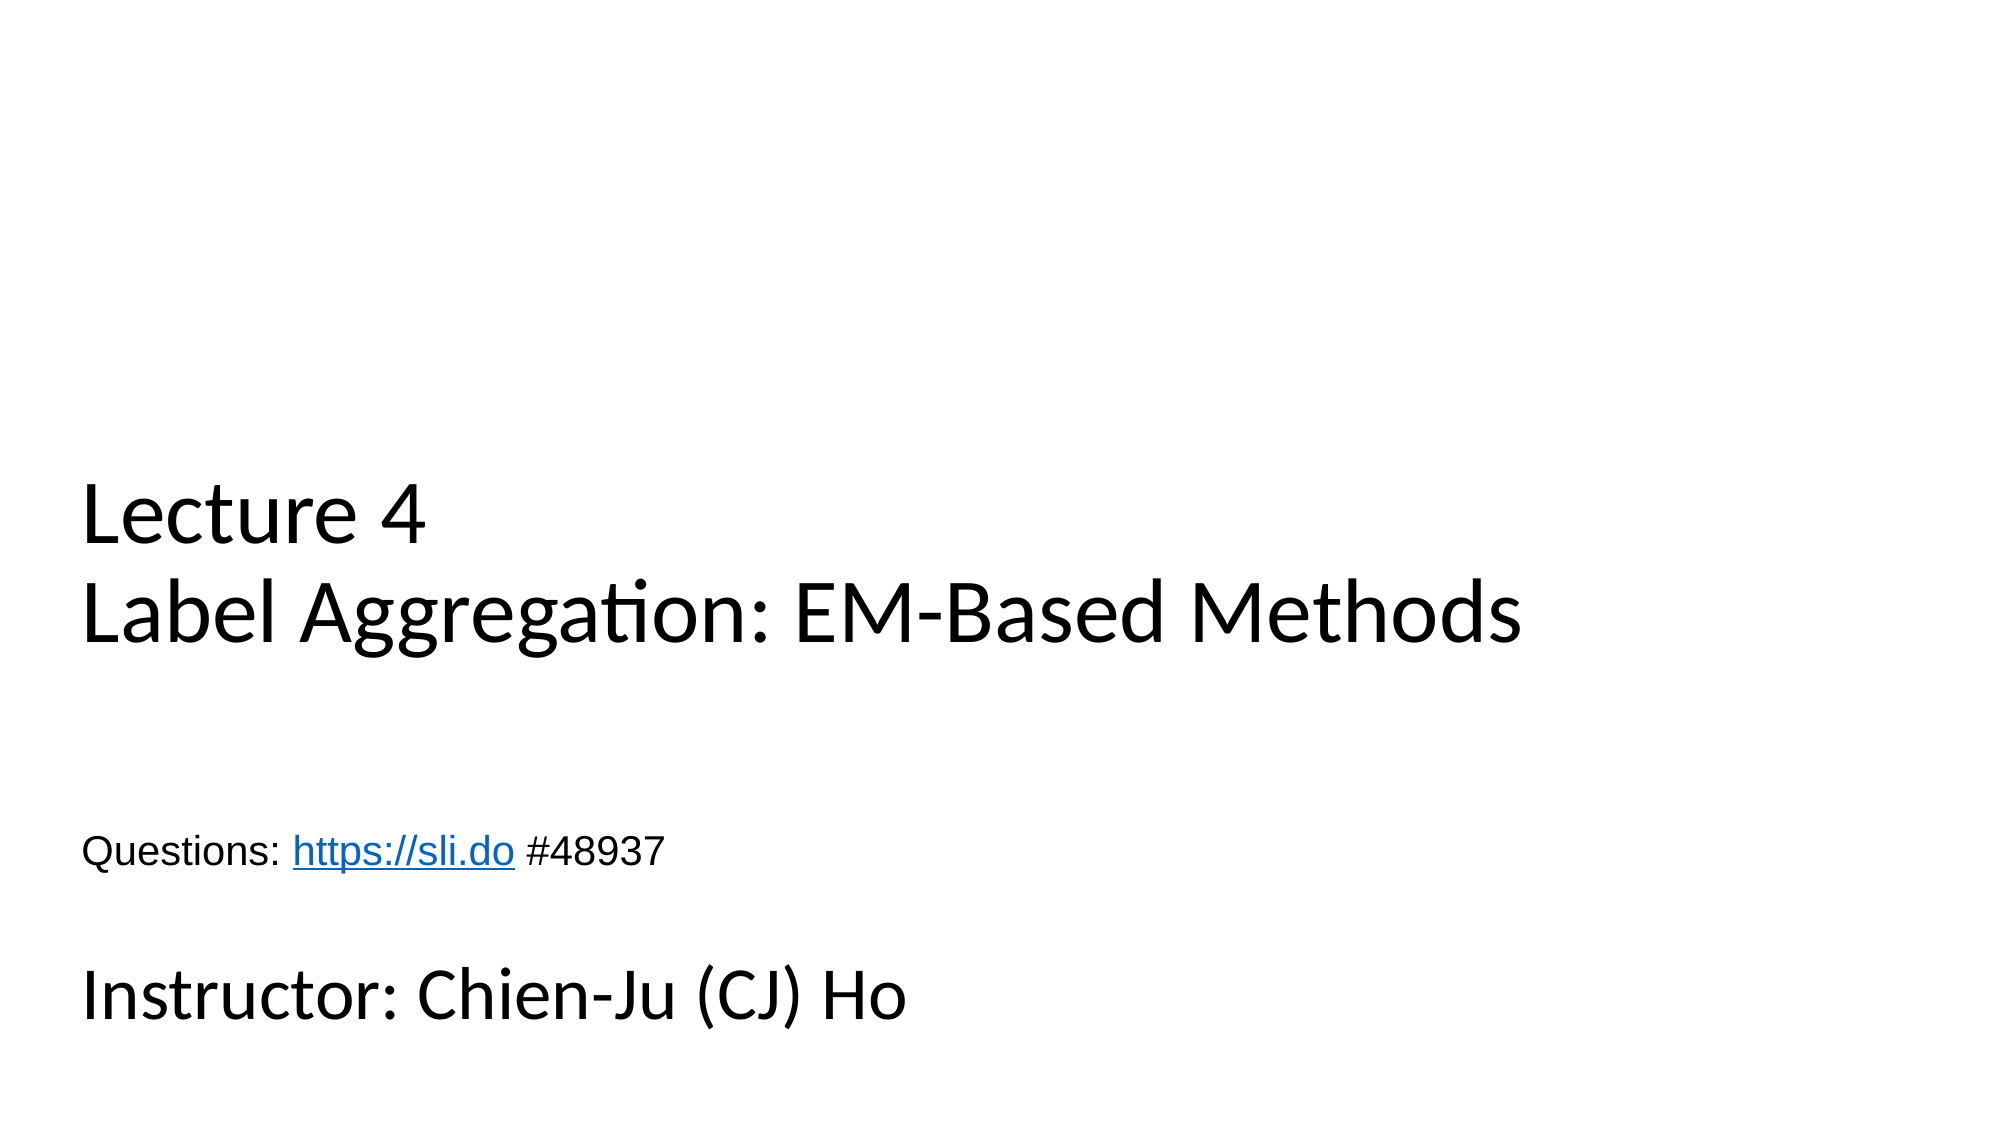

# Lecture 4 Label Aggregation: EM-Based Methods
Questions: https://sli.do #48937

Instructor: Chien-Ju (CJ) Ho